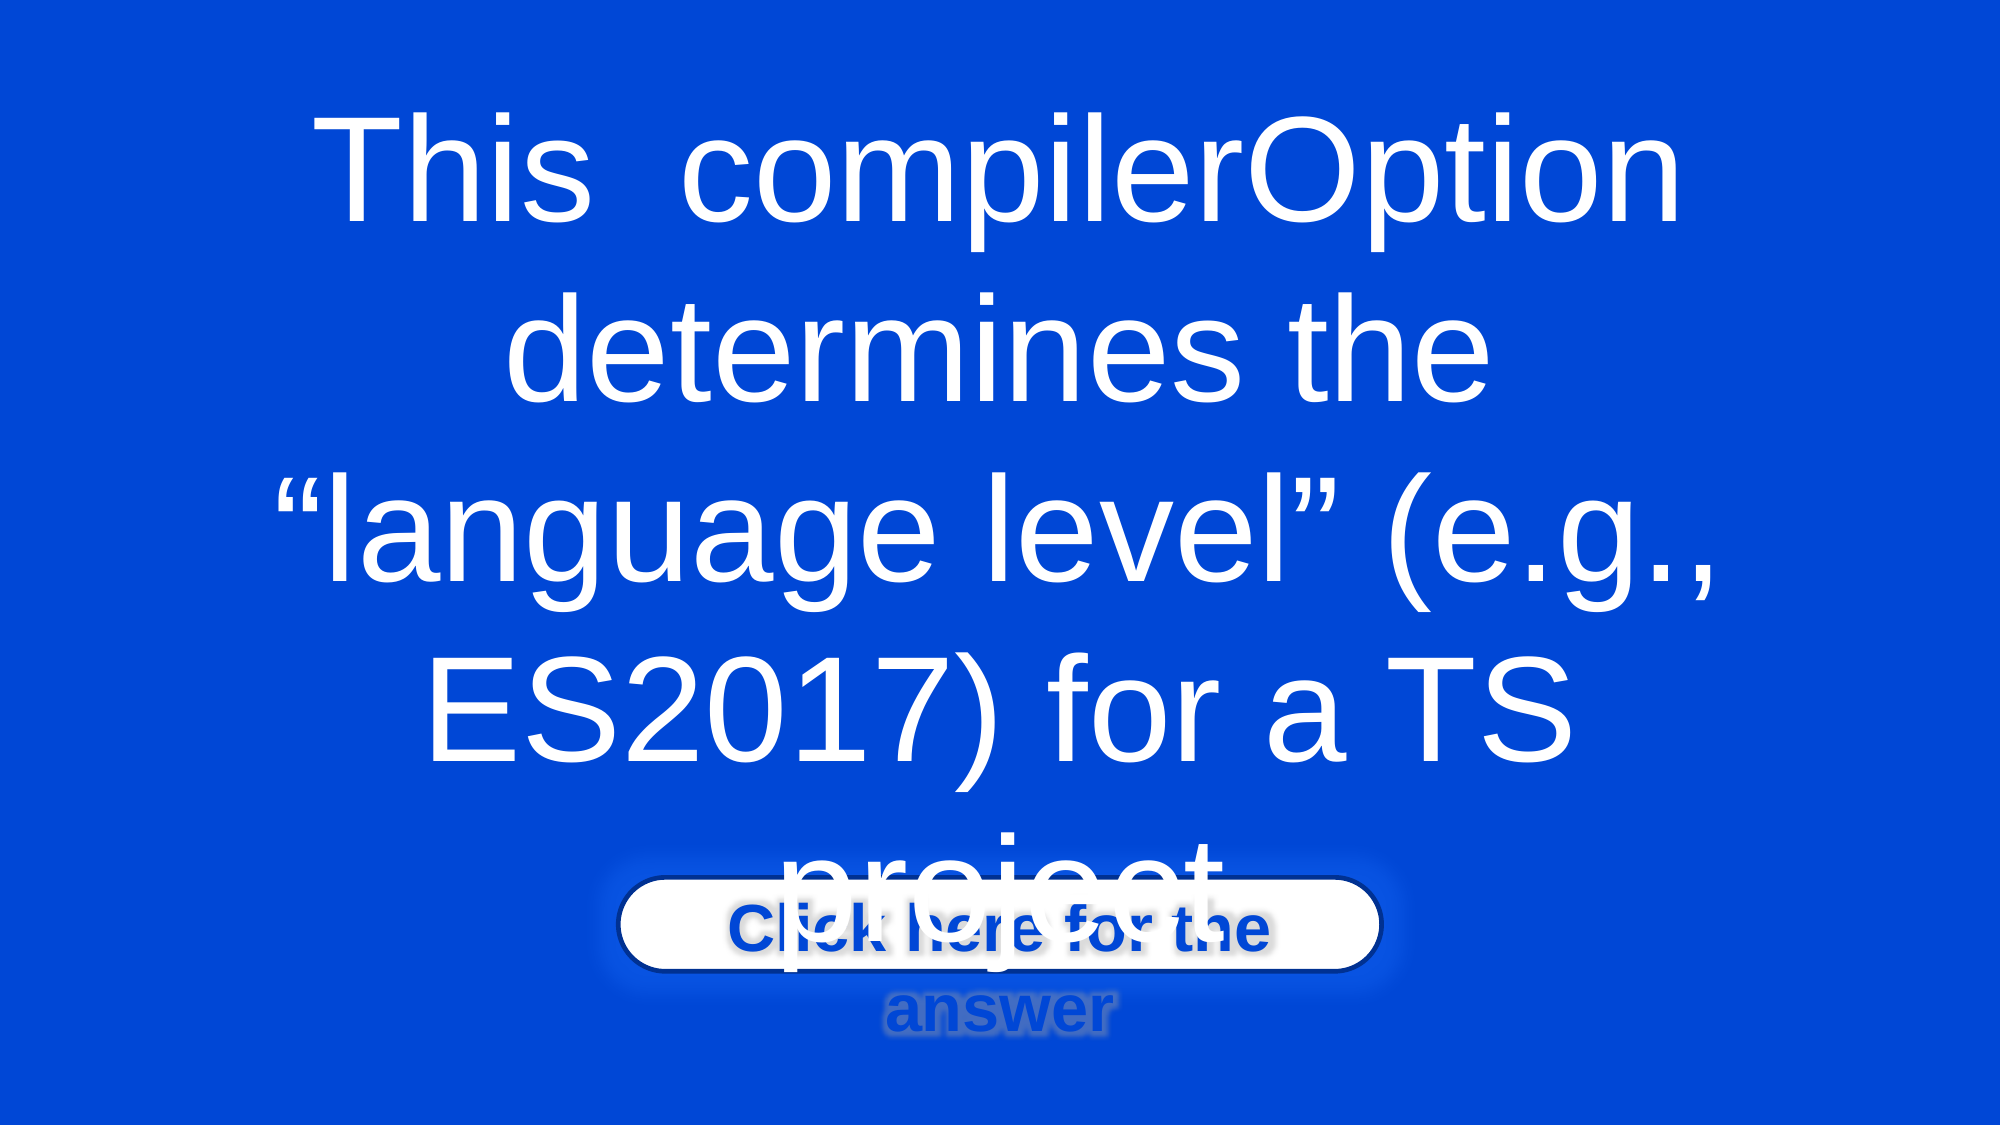

This  compilerOption determines the “language level” (e.g., ES2017) for a TS project
Click here for the answer